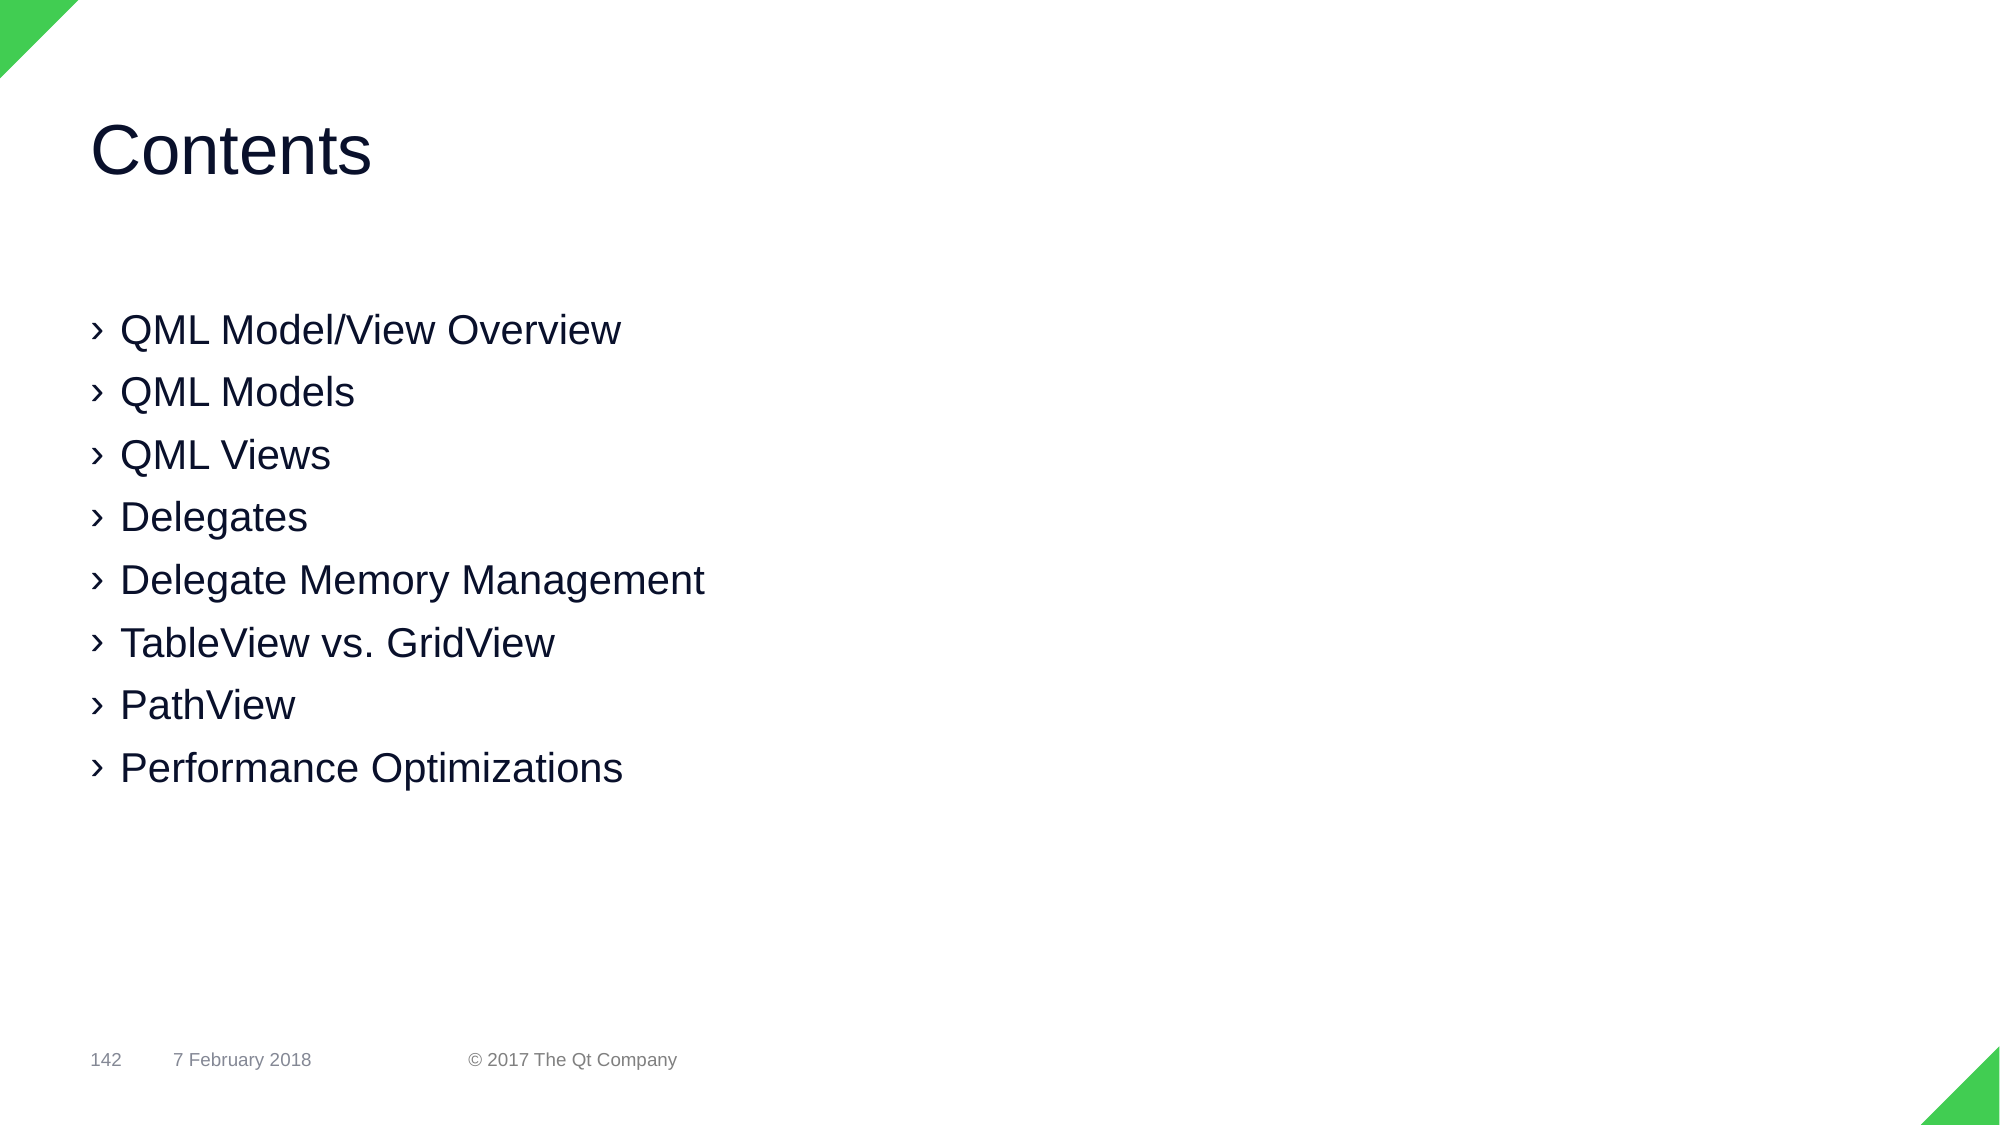

# Contents
QML Model/View Overview
QML Models
QML Views
Delegates
Delegate Memory Management
TableView vs. GridView
PathView
Performance Optimizations

142
© 2017 The Qt Company
7 February 2018